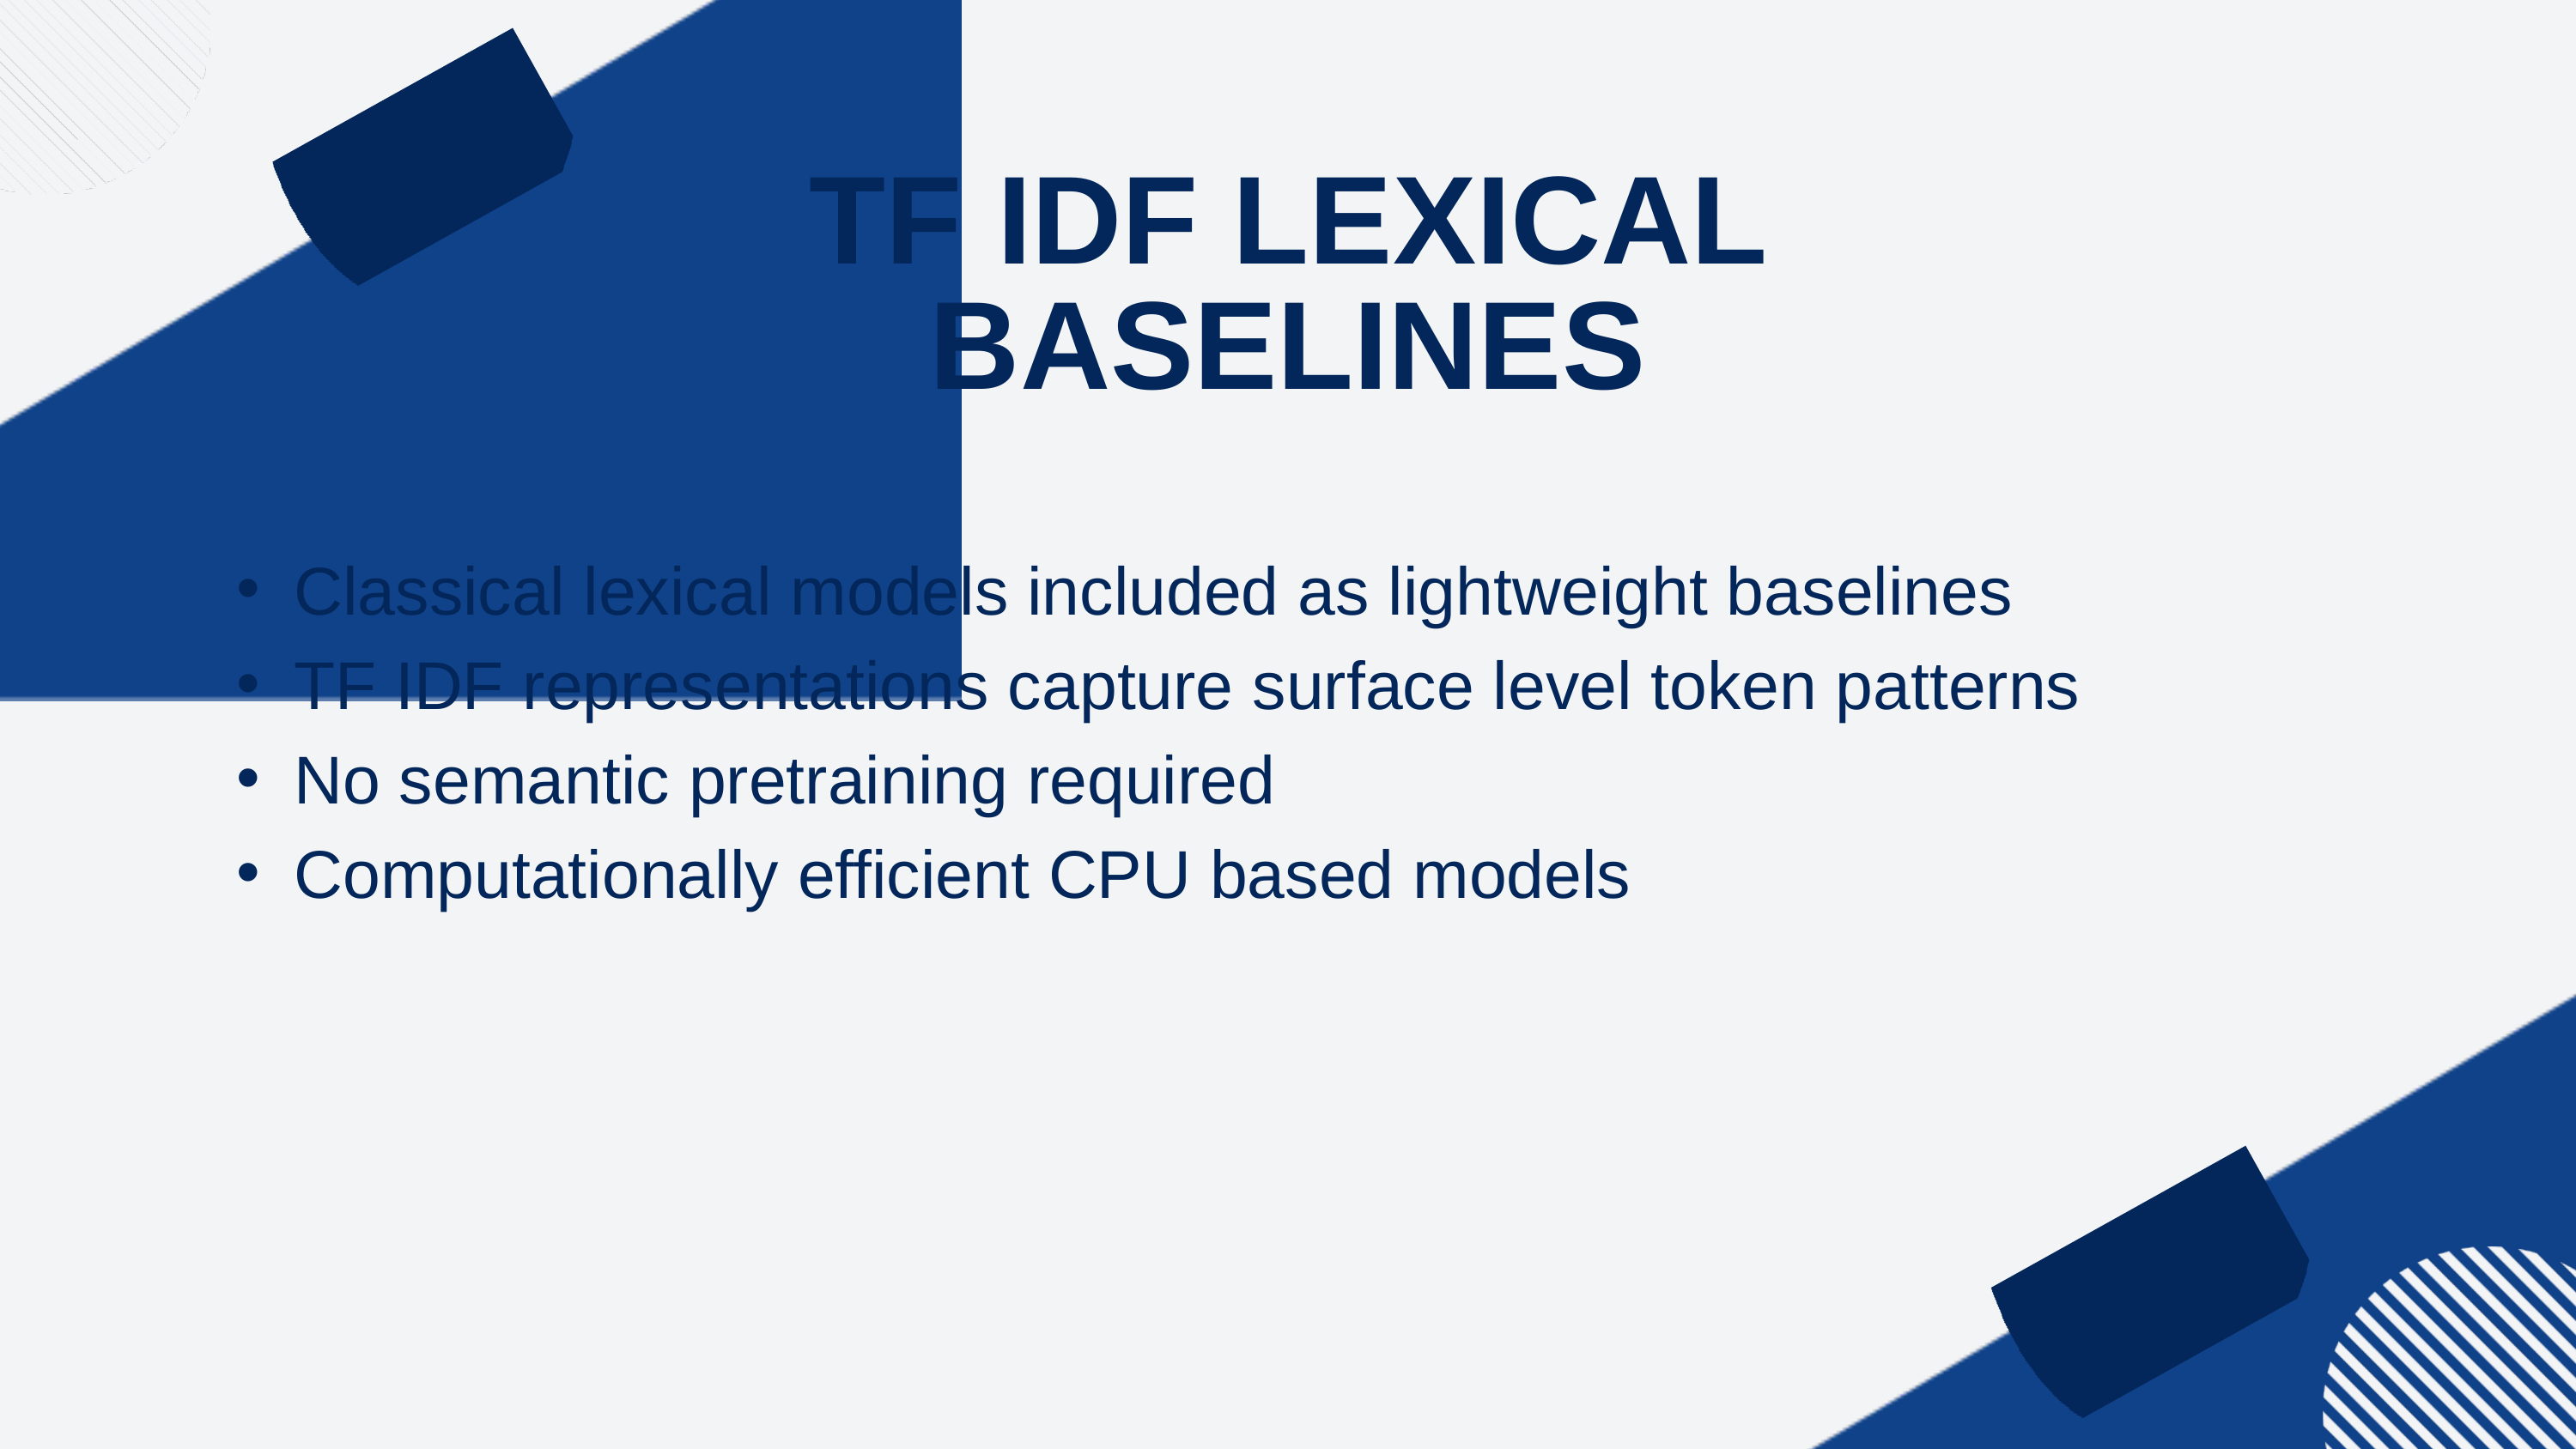

TF IDF LEXICAL BASELINES
Classical lexical models included as lightweight baselines
TF IDF representations capture surface level token patterns
No semantic pretraining required
Computationally efficient CPU based models